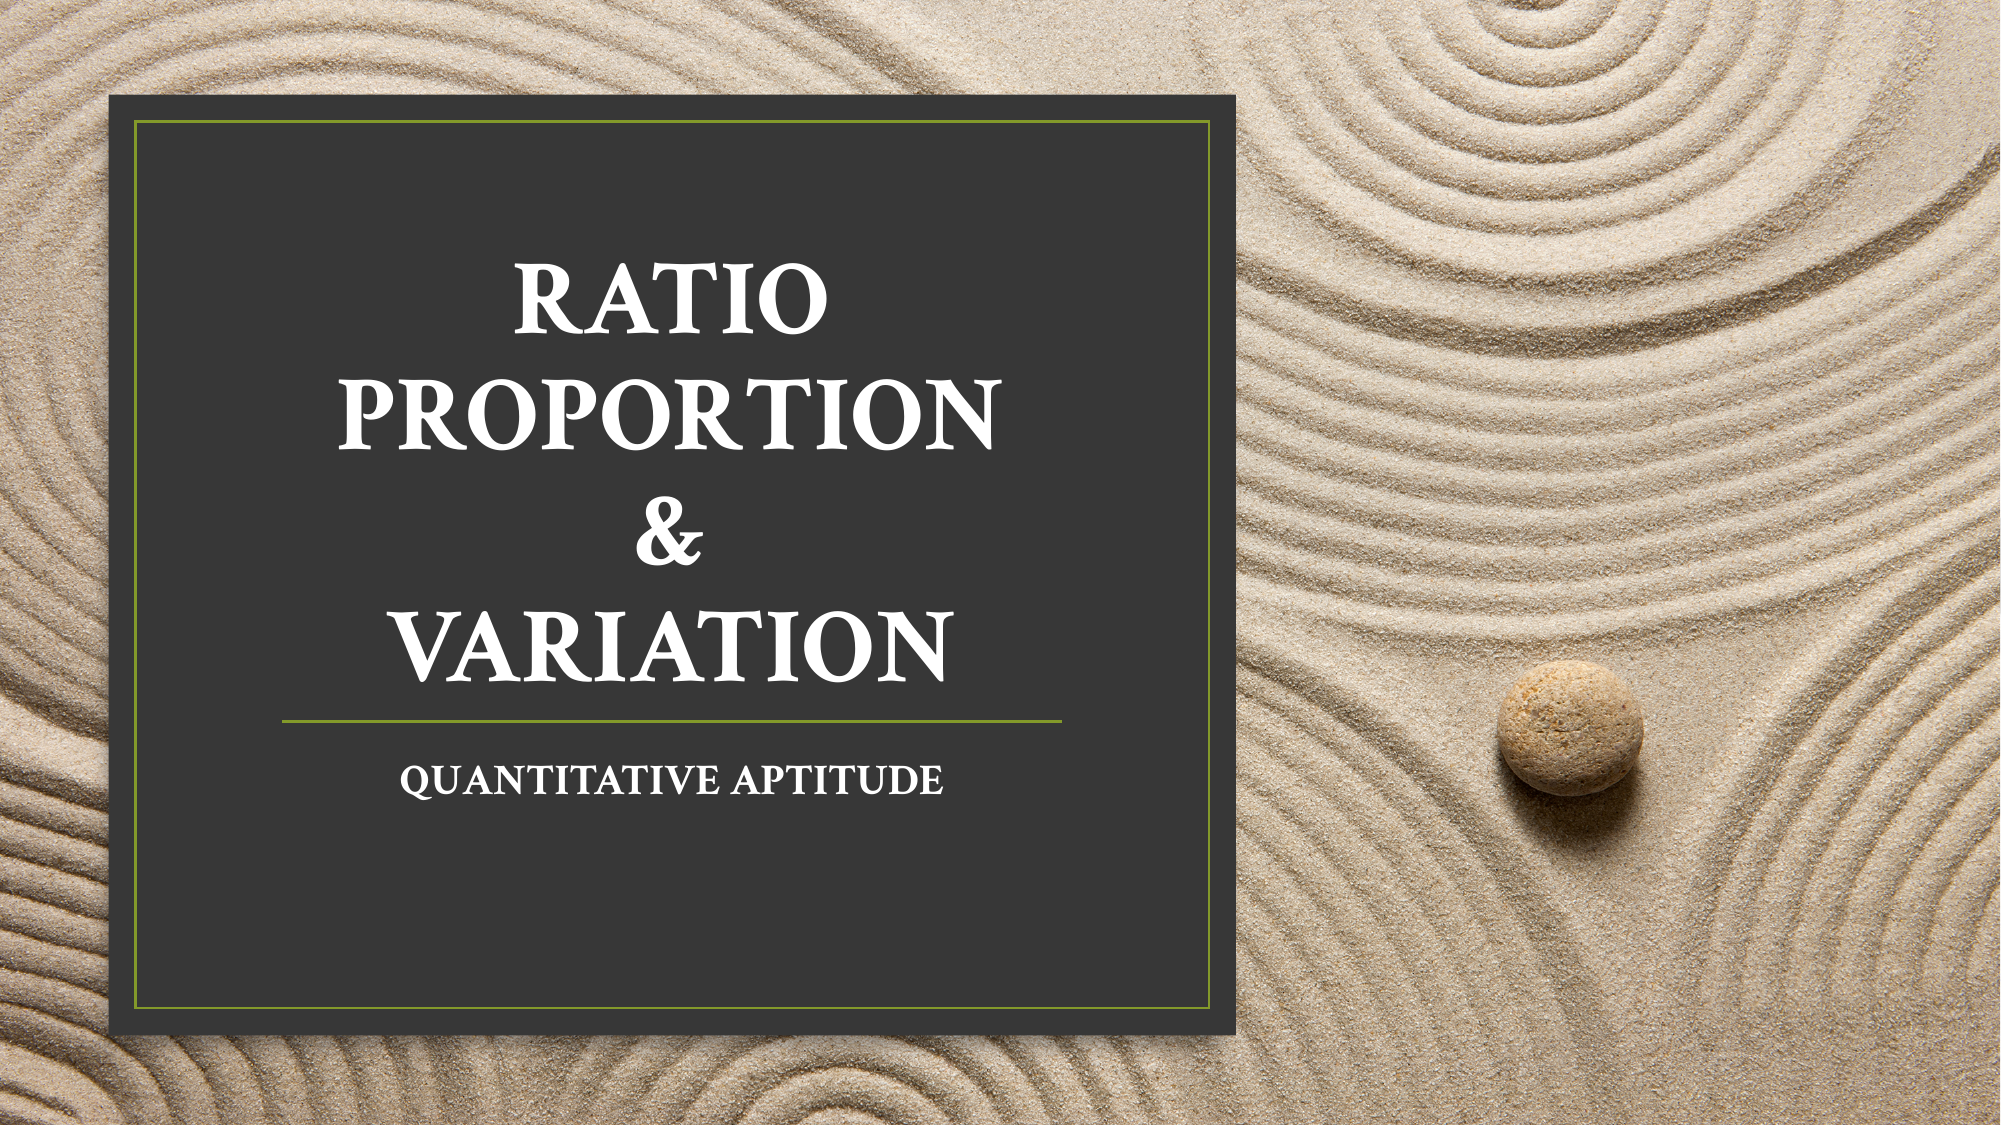

# RATIO PROPORTION & VARIATION
QUANTITATIVE APTITUDE